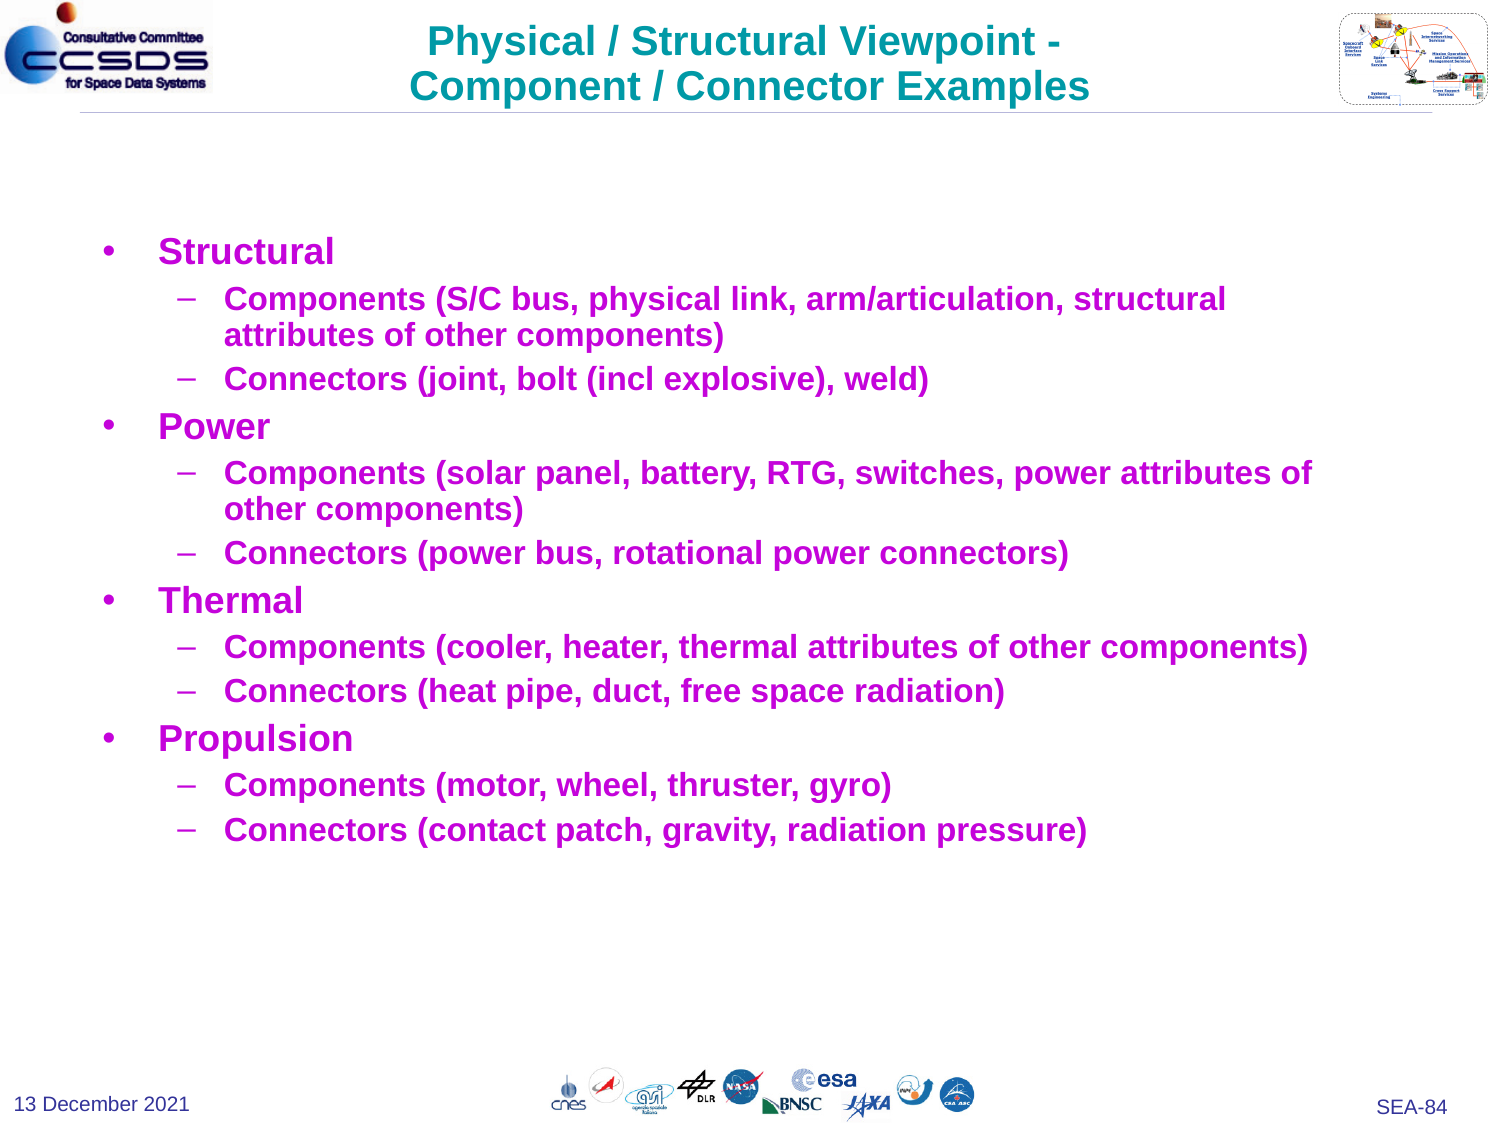

Physical / Structural Viewpoint -
Component / Connector Examples
Structural
Components (S/C bus, physical link, arm/articulation, structural attributes of other components)
Connectors (joint, bolt (incl explosive), weld)
Power
Components (solar panel, battery, RTG, switches, power attributes of other components)
Connectors (power bus, rotational power connectors)
Thermal
Components (cooler, heater, thermal attributes of other components)
Connectors (heat pipe, duct, free space radiation)
Propulsion
Components (motor, wheel, thruster, gyro)
Connectors (contact patch, gravity, radiation pressure)
13 December 2021